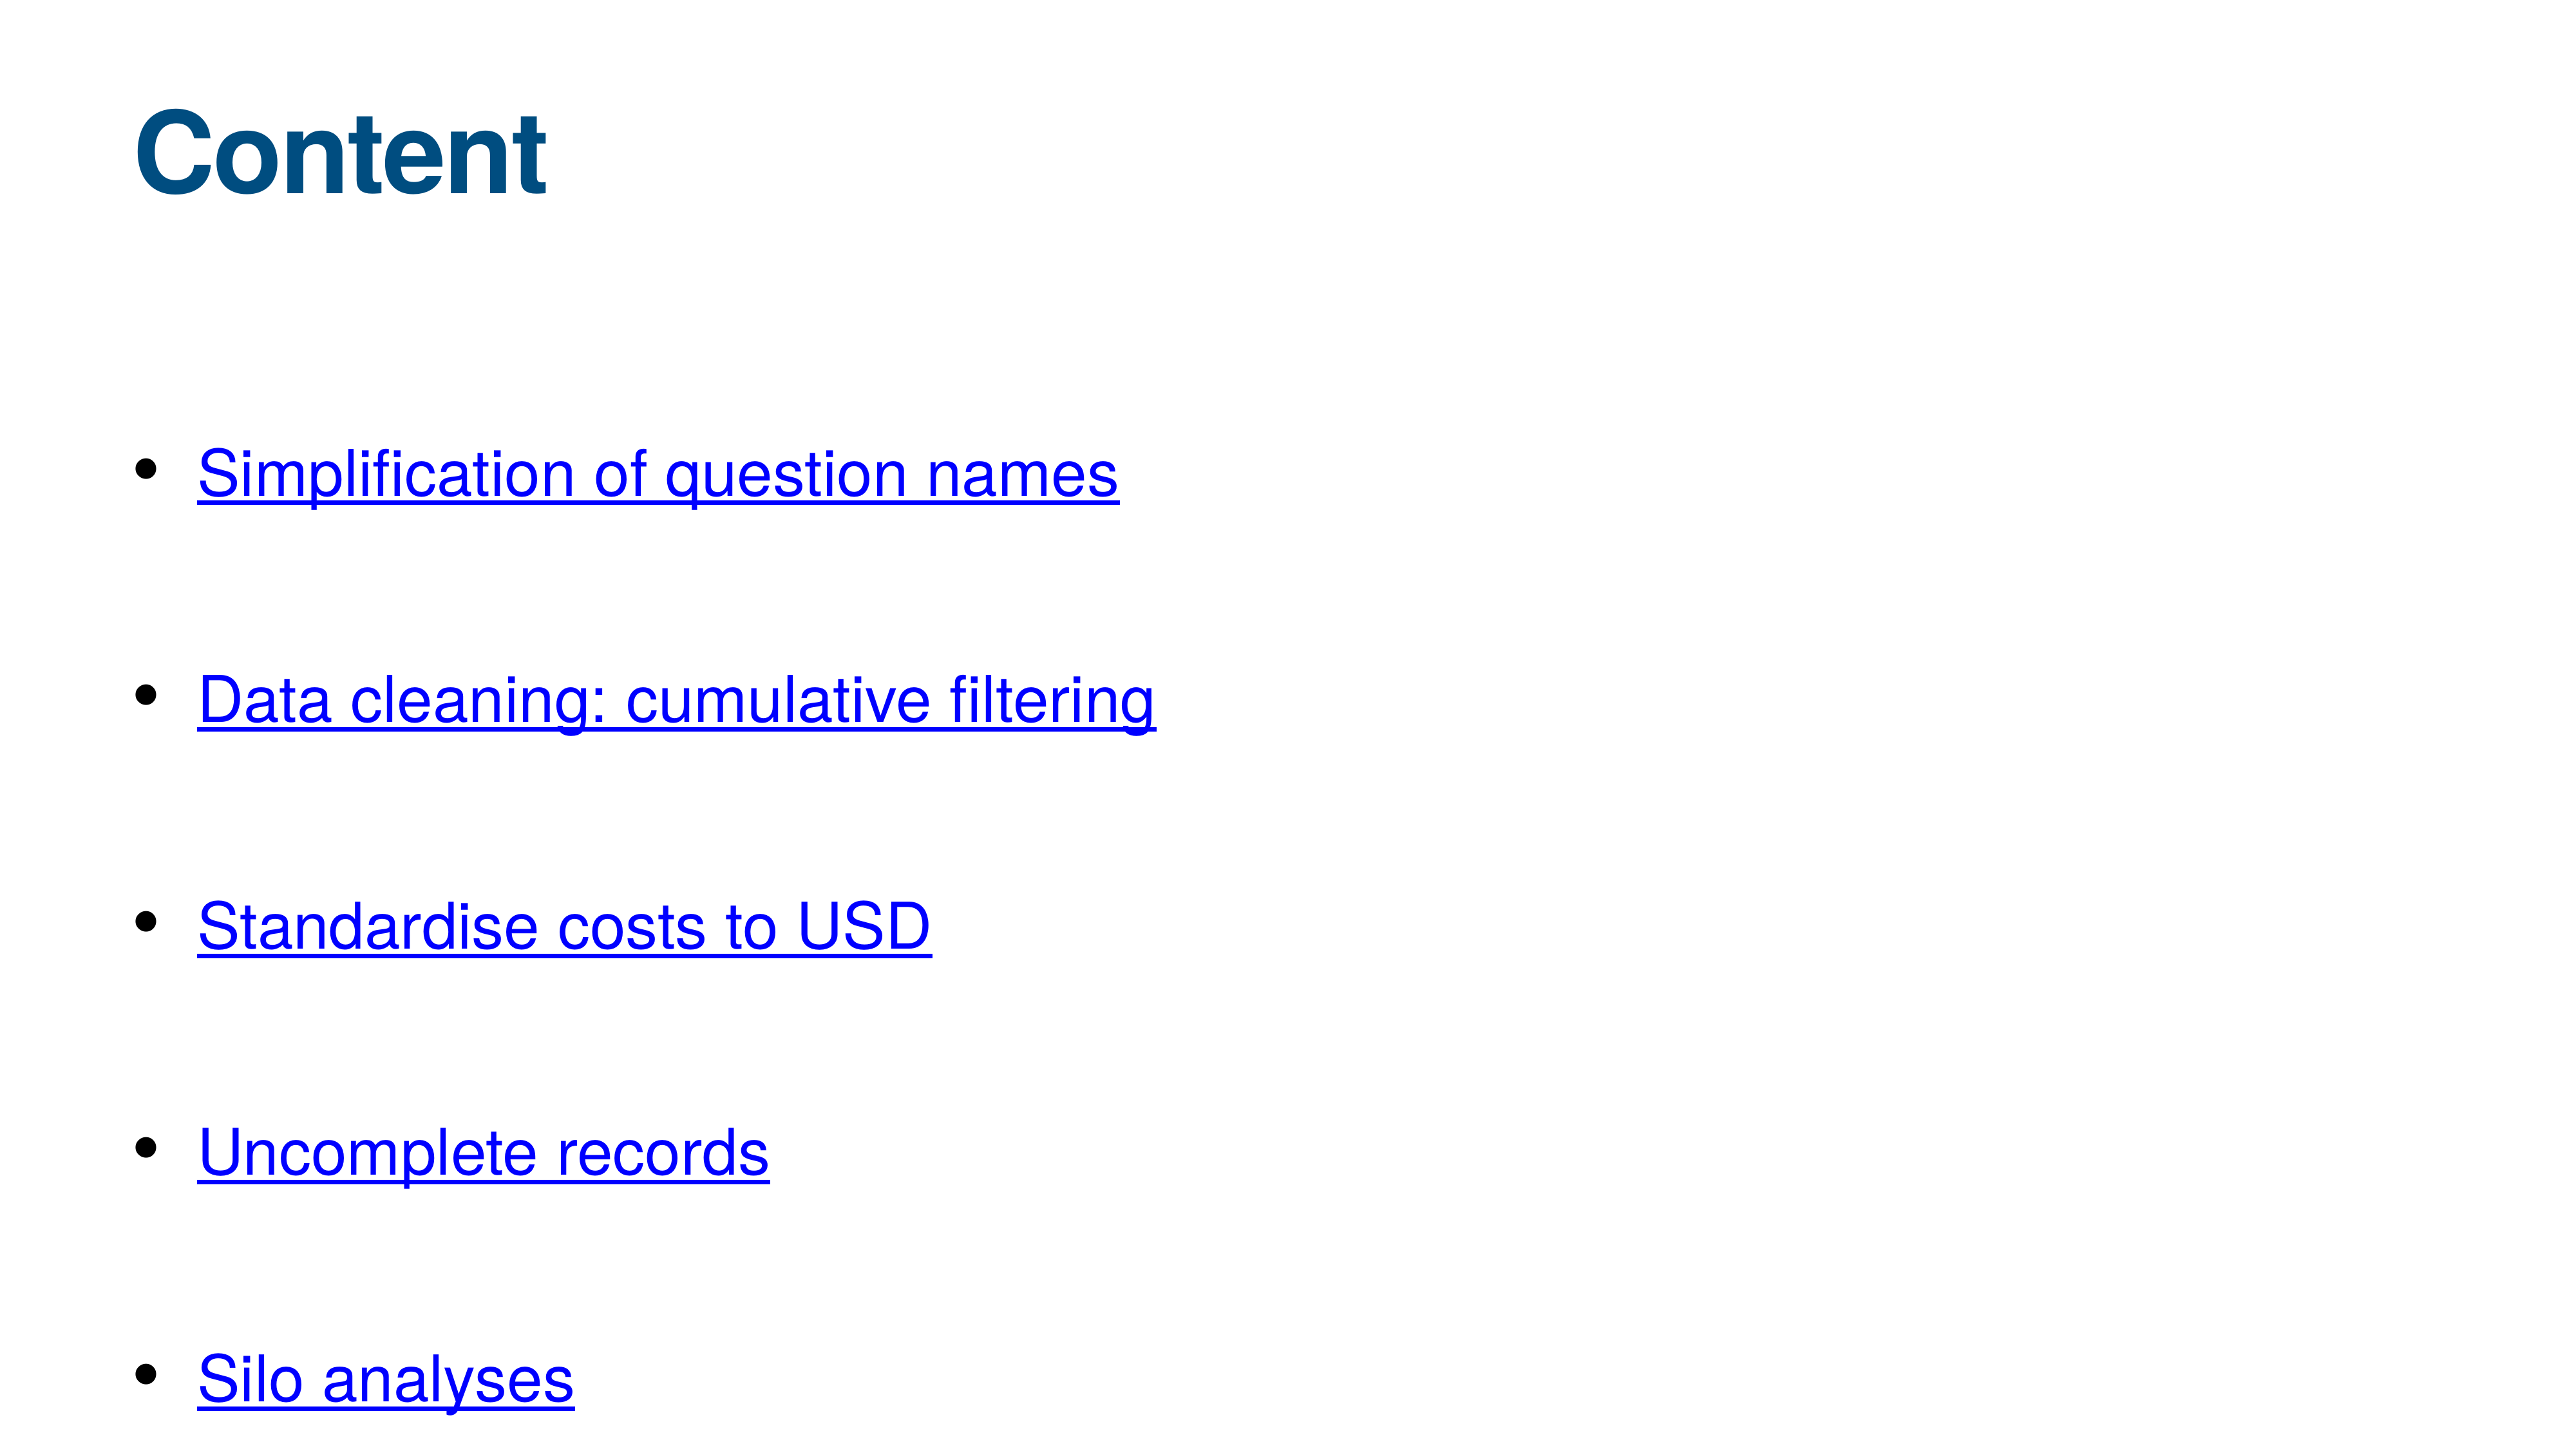

# Content
Simplification of question names
Data cleaning: cumulative filtering
Standardise costs to USD
Uncomplete records
Silo analyses
2